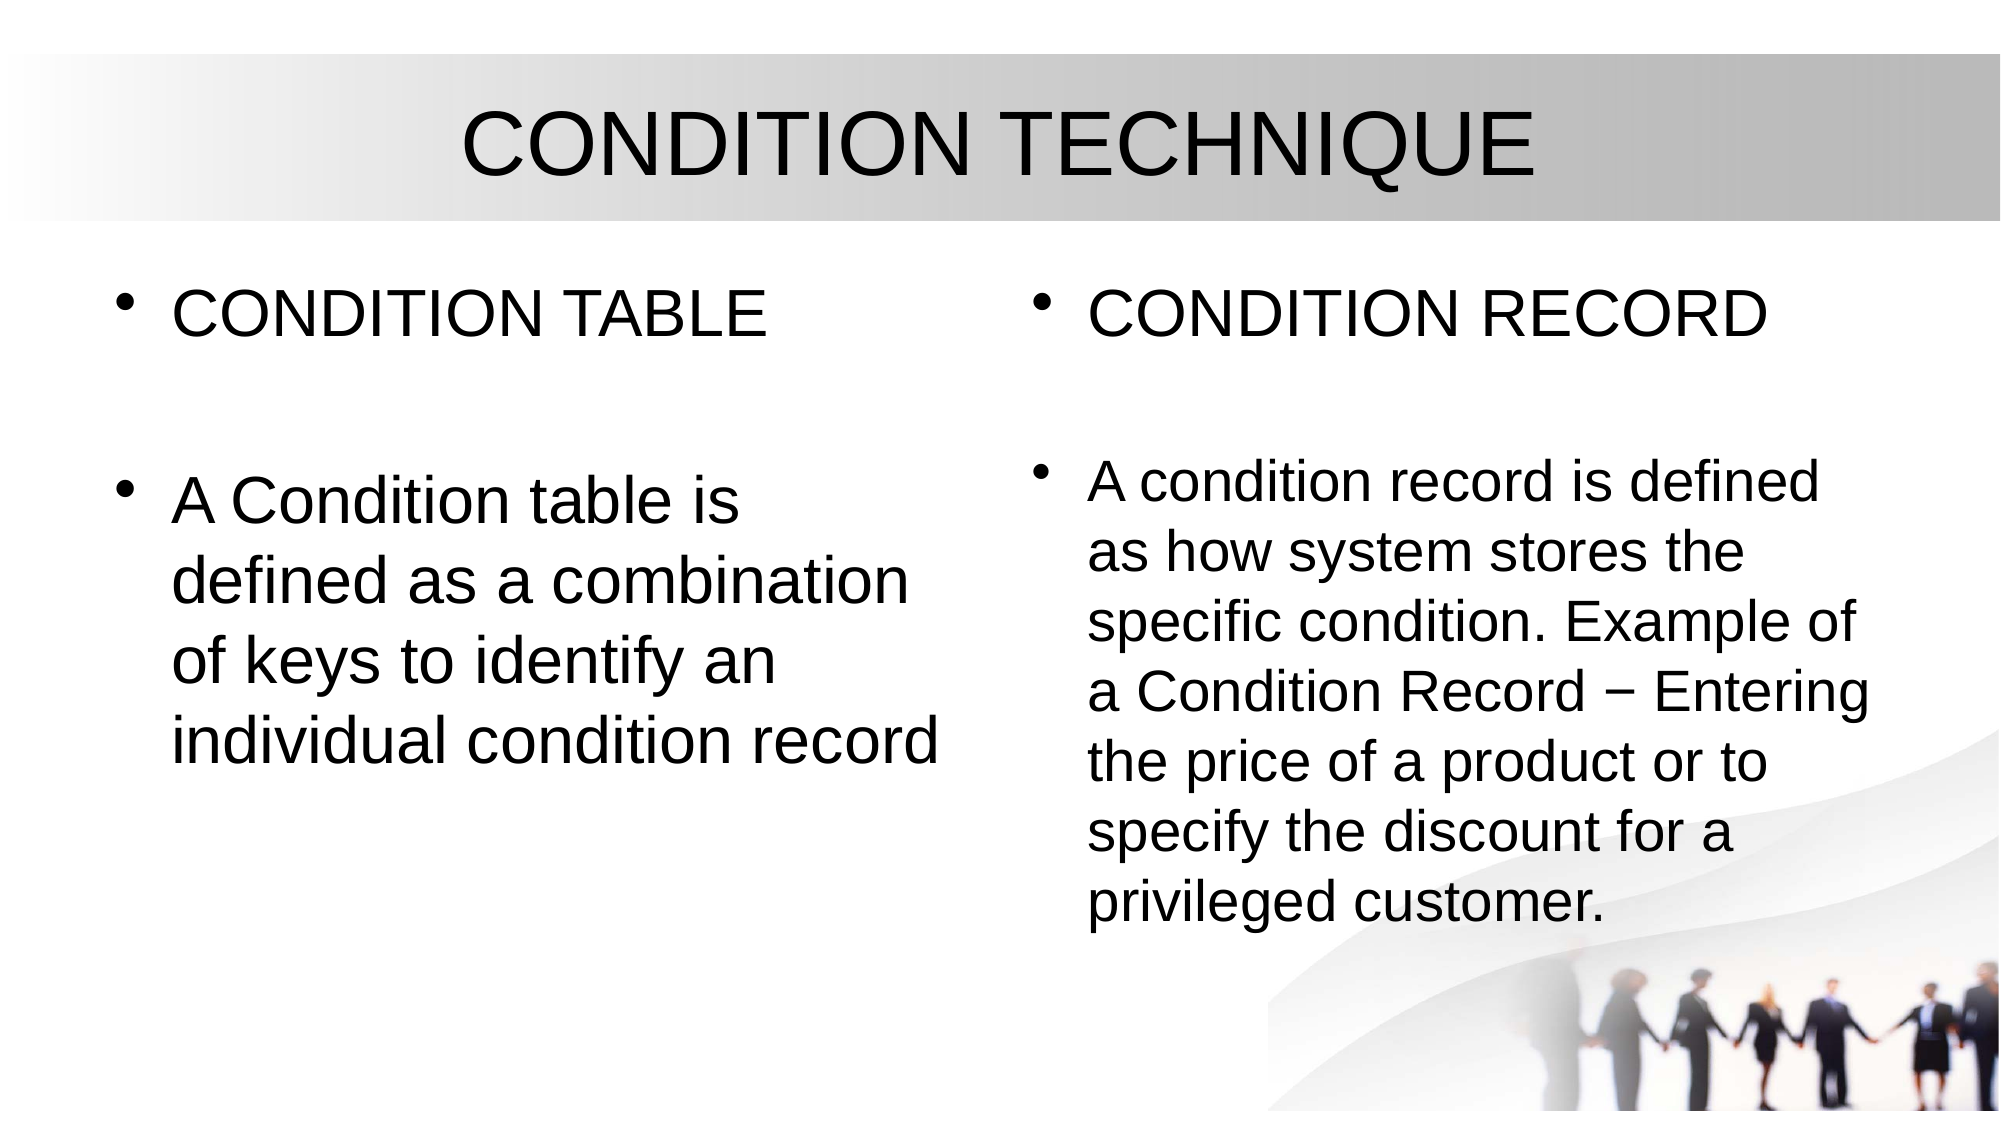

# CONDITION TECHNIQUE
CONDITION TABLE

A Condition table is defined as a combination of keys to identify an individual condition record
CONDITION RECORD

A condition record is defined as how system stores the specific condition. Example of a Condition Record − Entering the price of a product or to specify the discount for a privileged customer.